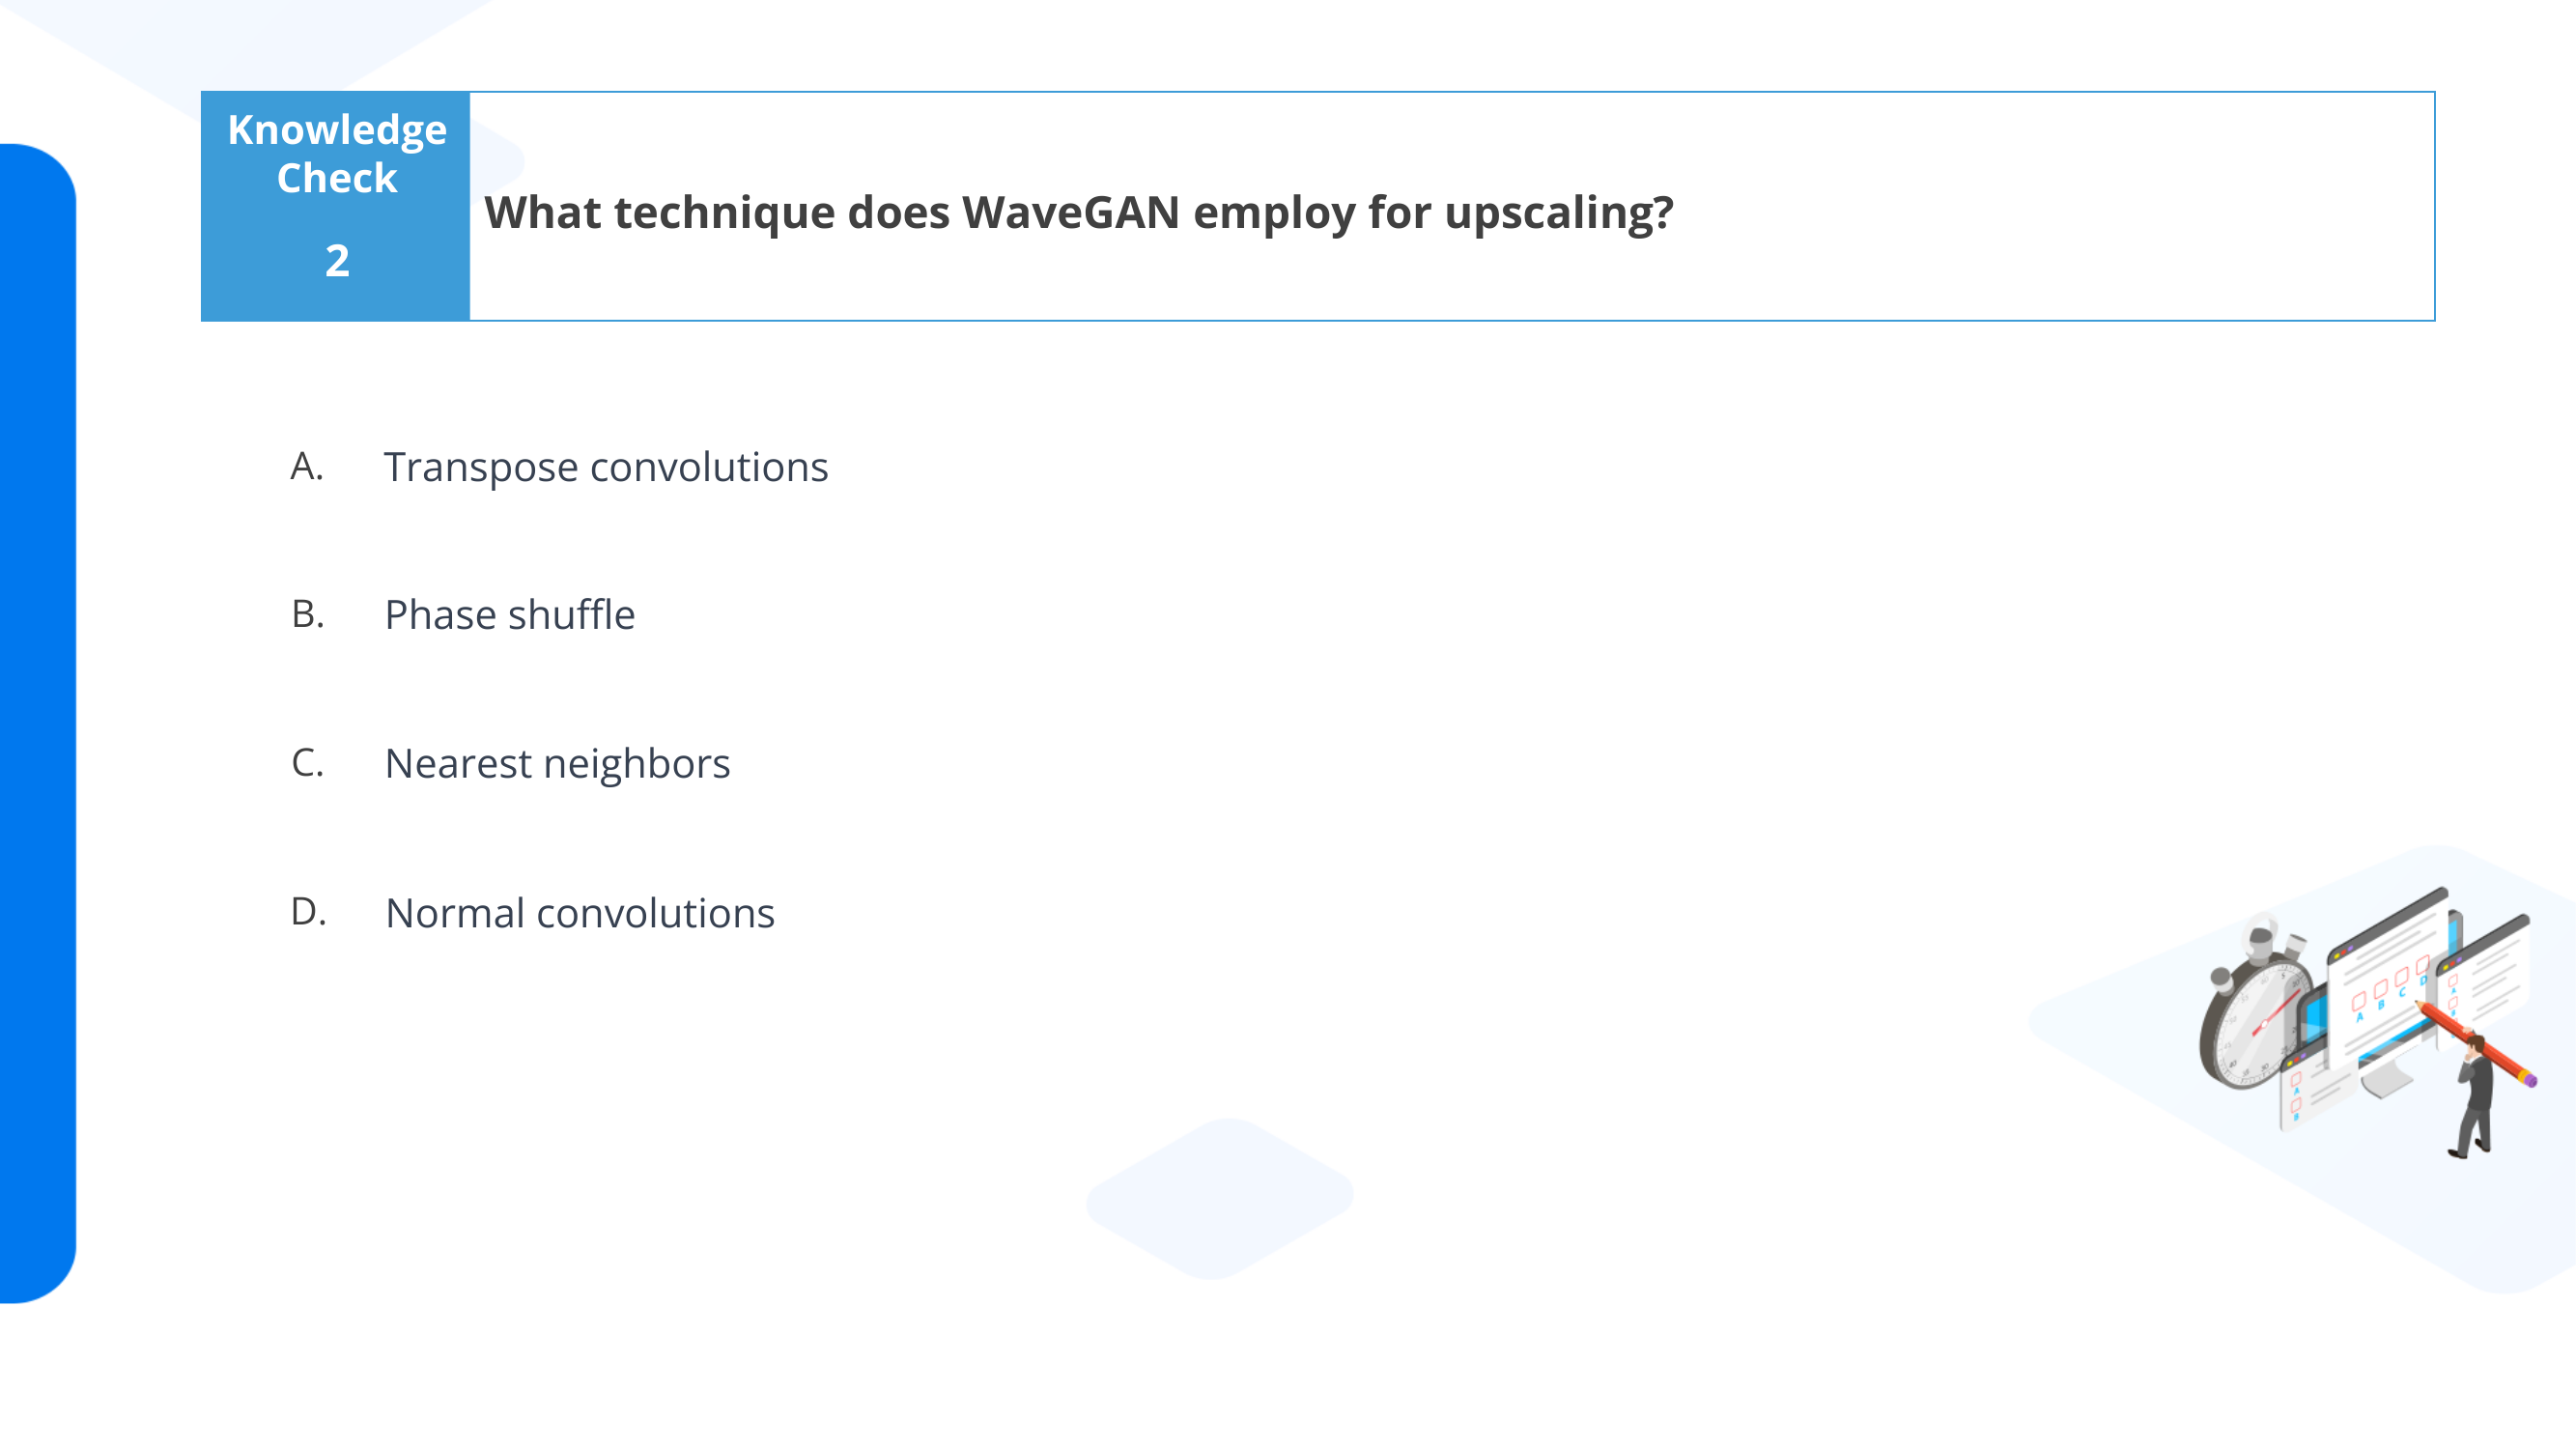

What technique does WaveGAN employ for upscaling?
2
Transpose convolutions
Phase shuffle
Nearest neighbors
Normal convolutions